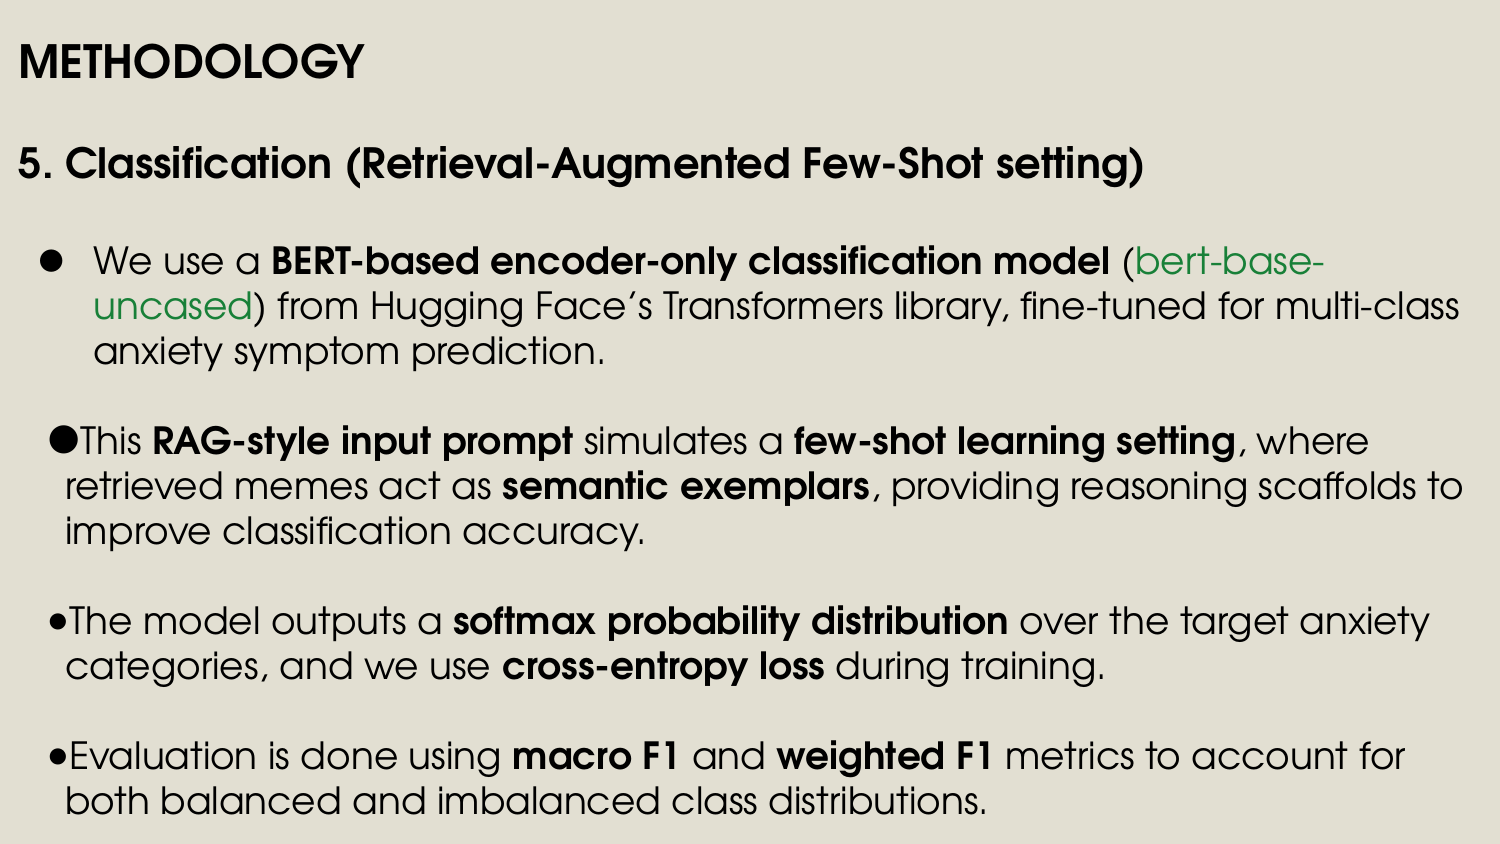

METHODOLOGY
5. Classification (Retrieval-Augmented Few-Shot setting)

We use a BERT-based encoder-only classification model (bert-base-uncased) from Hugging Face’s Transformers library, fine-tuned for multi-class anxiety symptom prediction.
This RAG-style input prompt simulates a few-shot learning setting, where retrieved memes act as semantic exemplars, providing reasoning scaffolds to improve classification accuracy.
The model outputs a softmax probability distribution over the target anxiety categories, and we use cross-entropy loss during training.
Evaluation is done using macro F1 and weighted F1 metrics to account for both balanced and imbalanced class distributions.